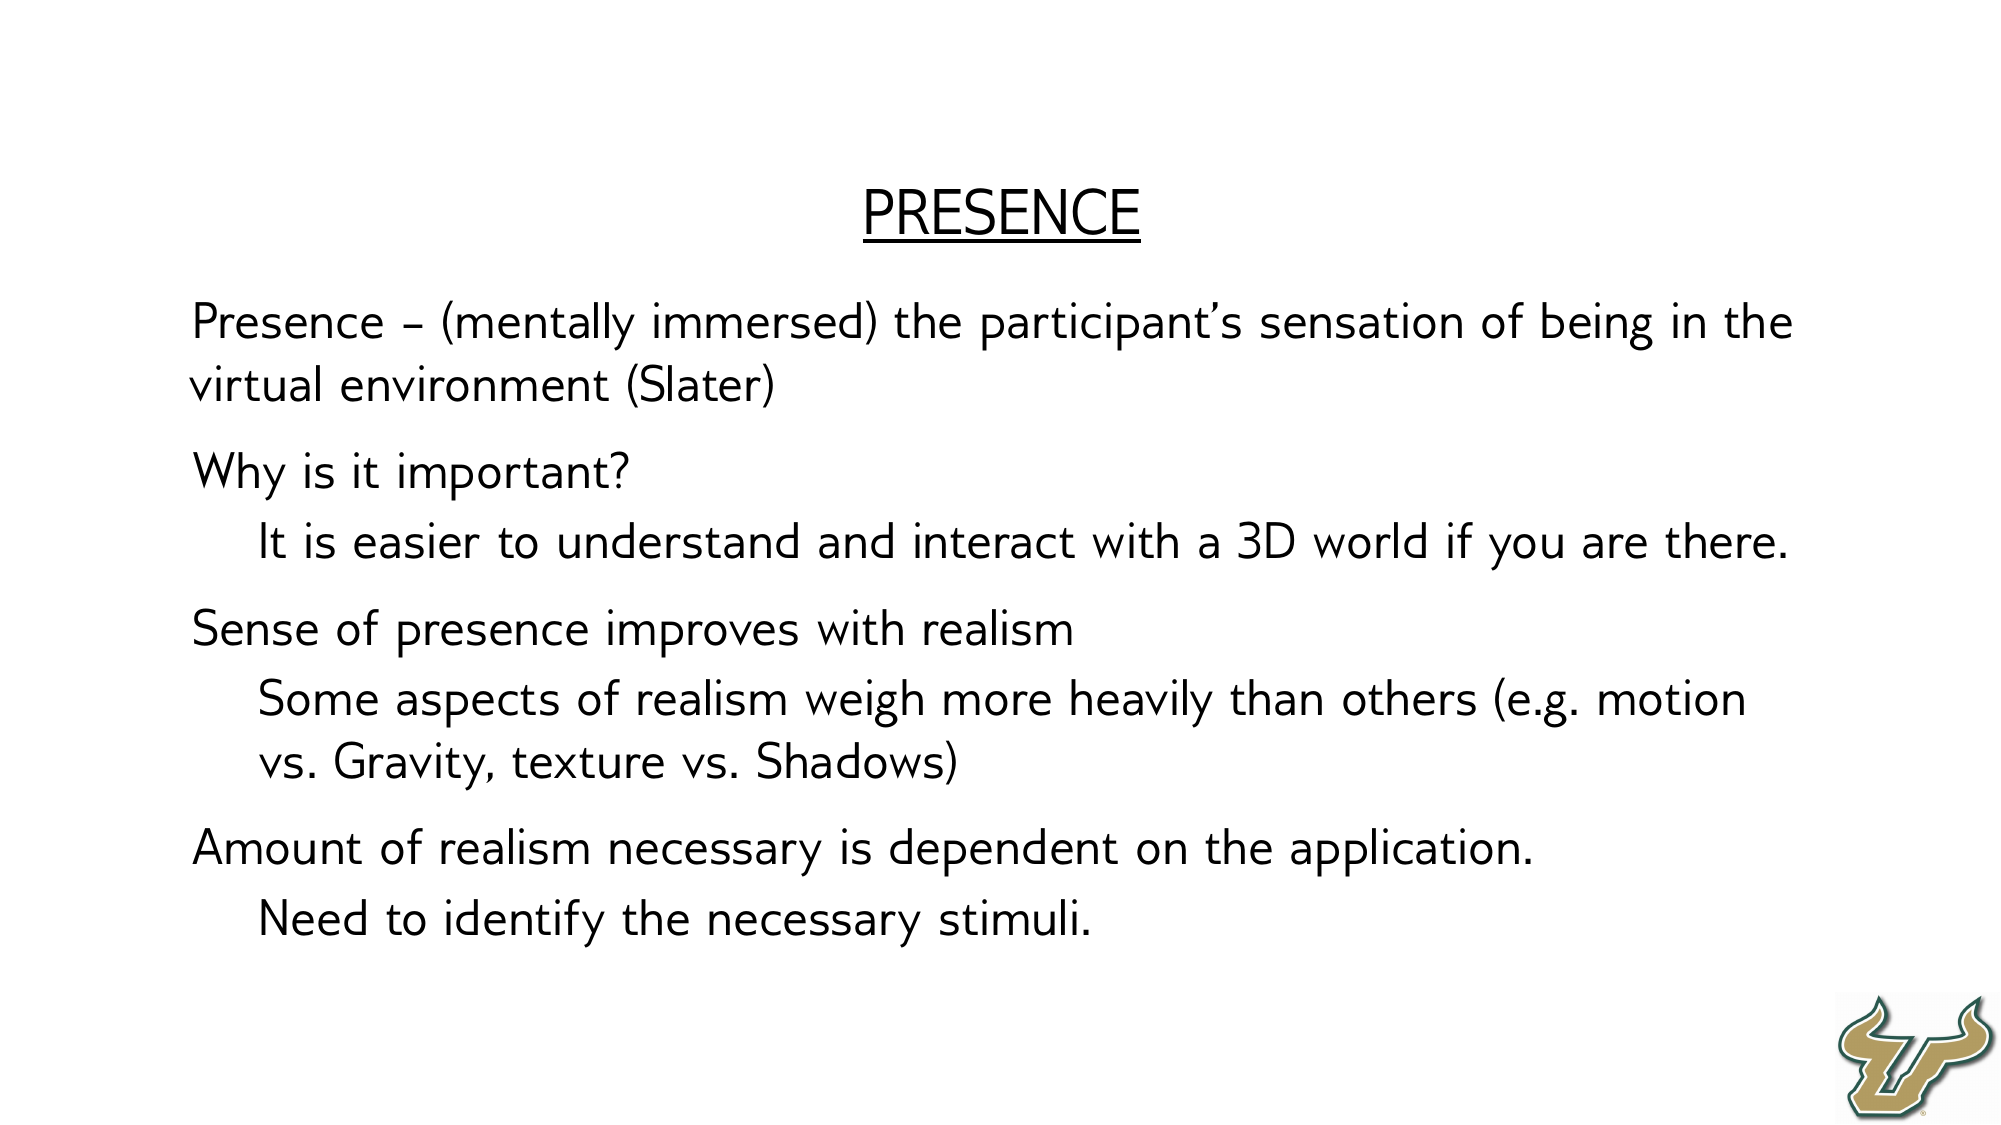

Presence
Presence – (mentally immersed) the participant’s sensation of being in the virtual environment (Slater)
Why is it important?
It is easier to understand and interact with a 3D world if you are there.
Sense of presence improves with realism
Some aspects of realism weigh more heavily than others (e.g. motion vs. Gravity, texture vs. Shadows)
Amount of realism necessary is dependent on the application.
Need to identify the necessary stimuli.